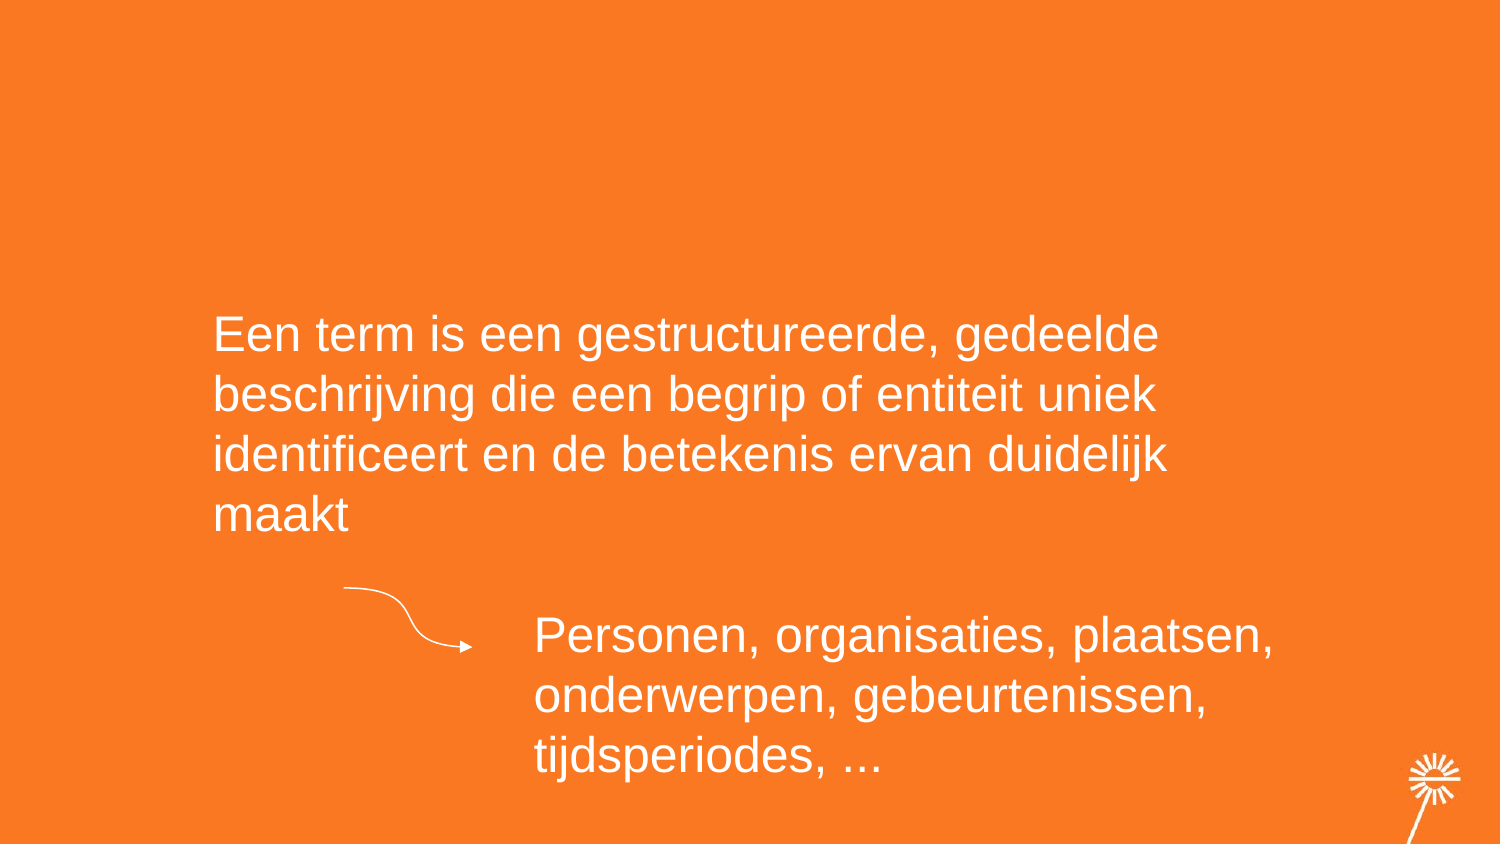

# Een term is een gestructureerde, gedeelde beschrijving die een begrip of entiteit uniek identificeert en de betekenis ervan duidelijk maakt
Personen, organisaties, plaatsen,
onderwerpen, gebeurtenissen, tijdsperiodes, ...